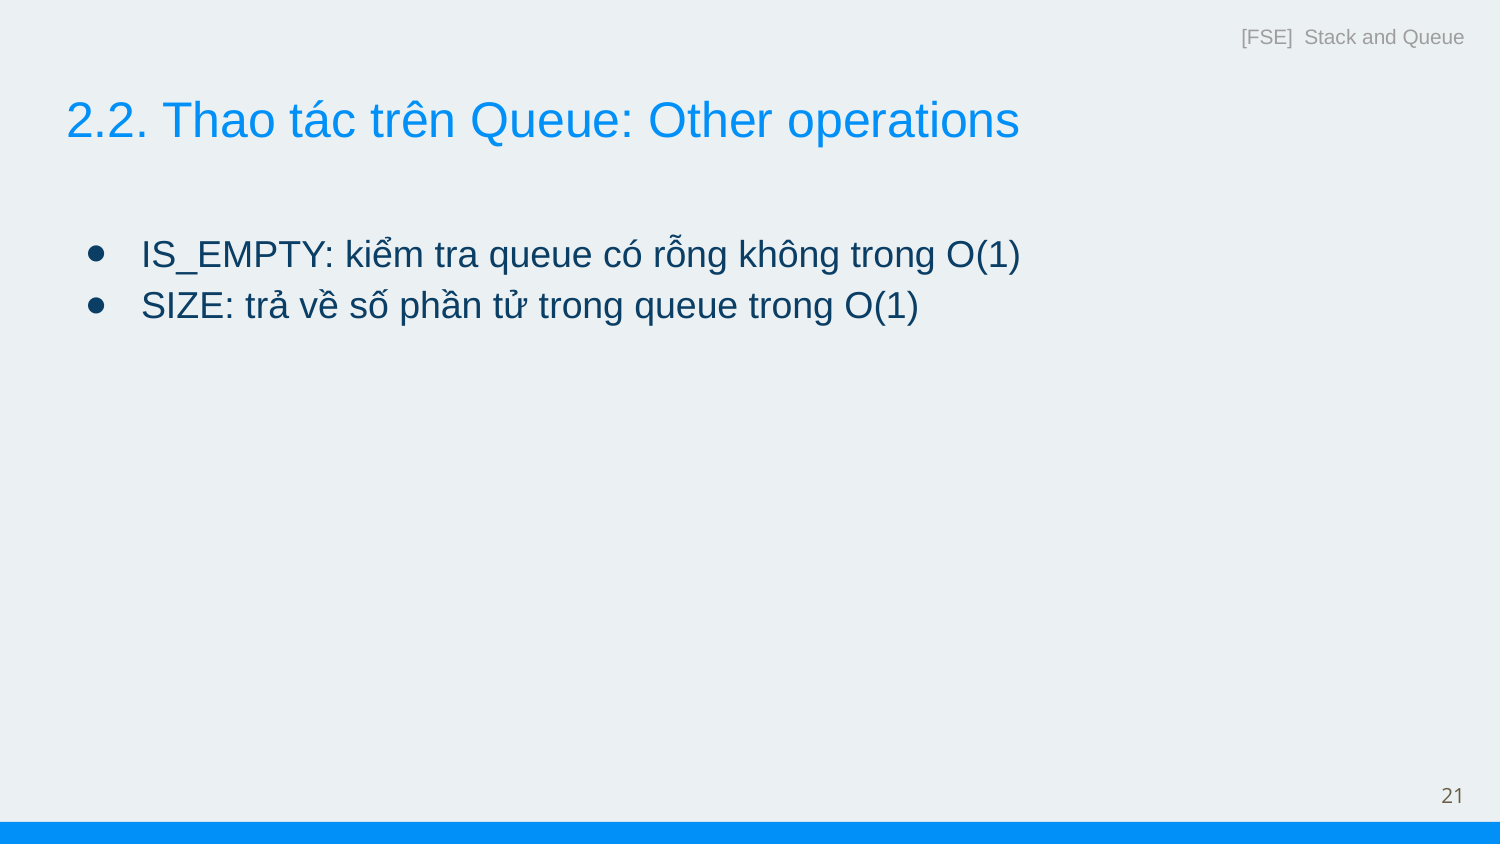

[FSE]  Stack and Queue
# 2.2. Thao tác trên Queue: Other operations
IS_EMPTY: kiểm tra queue có rỗng không trong O(1)
SIZE: trả về số phần tử trong queue trong O(1)
21